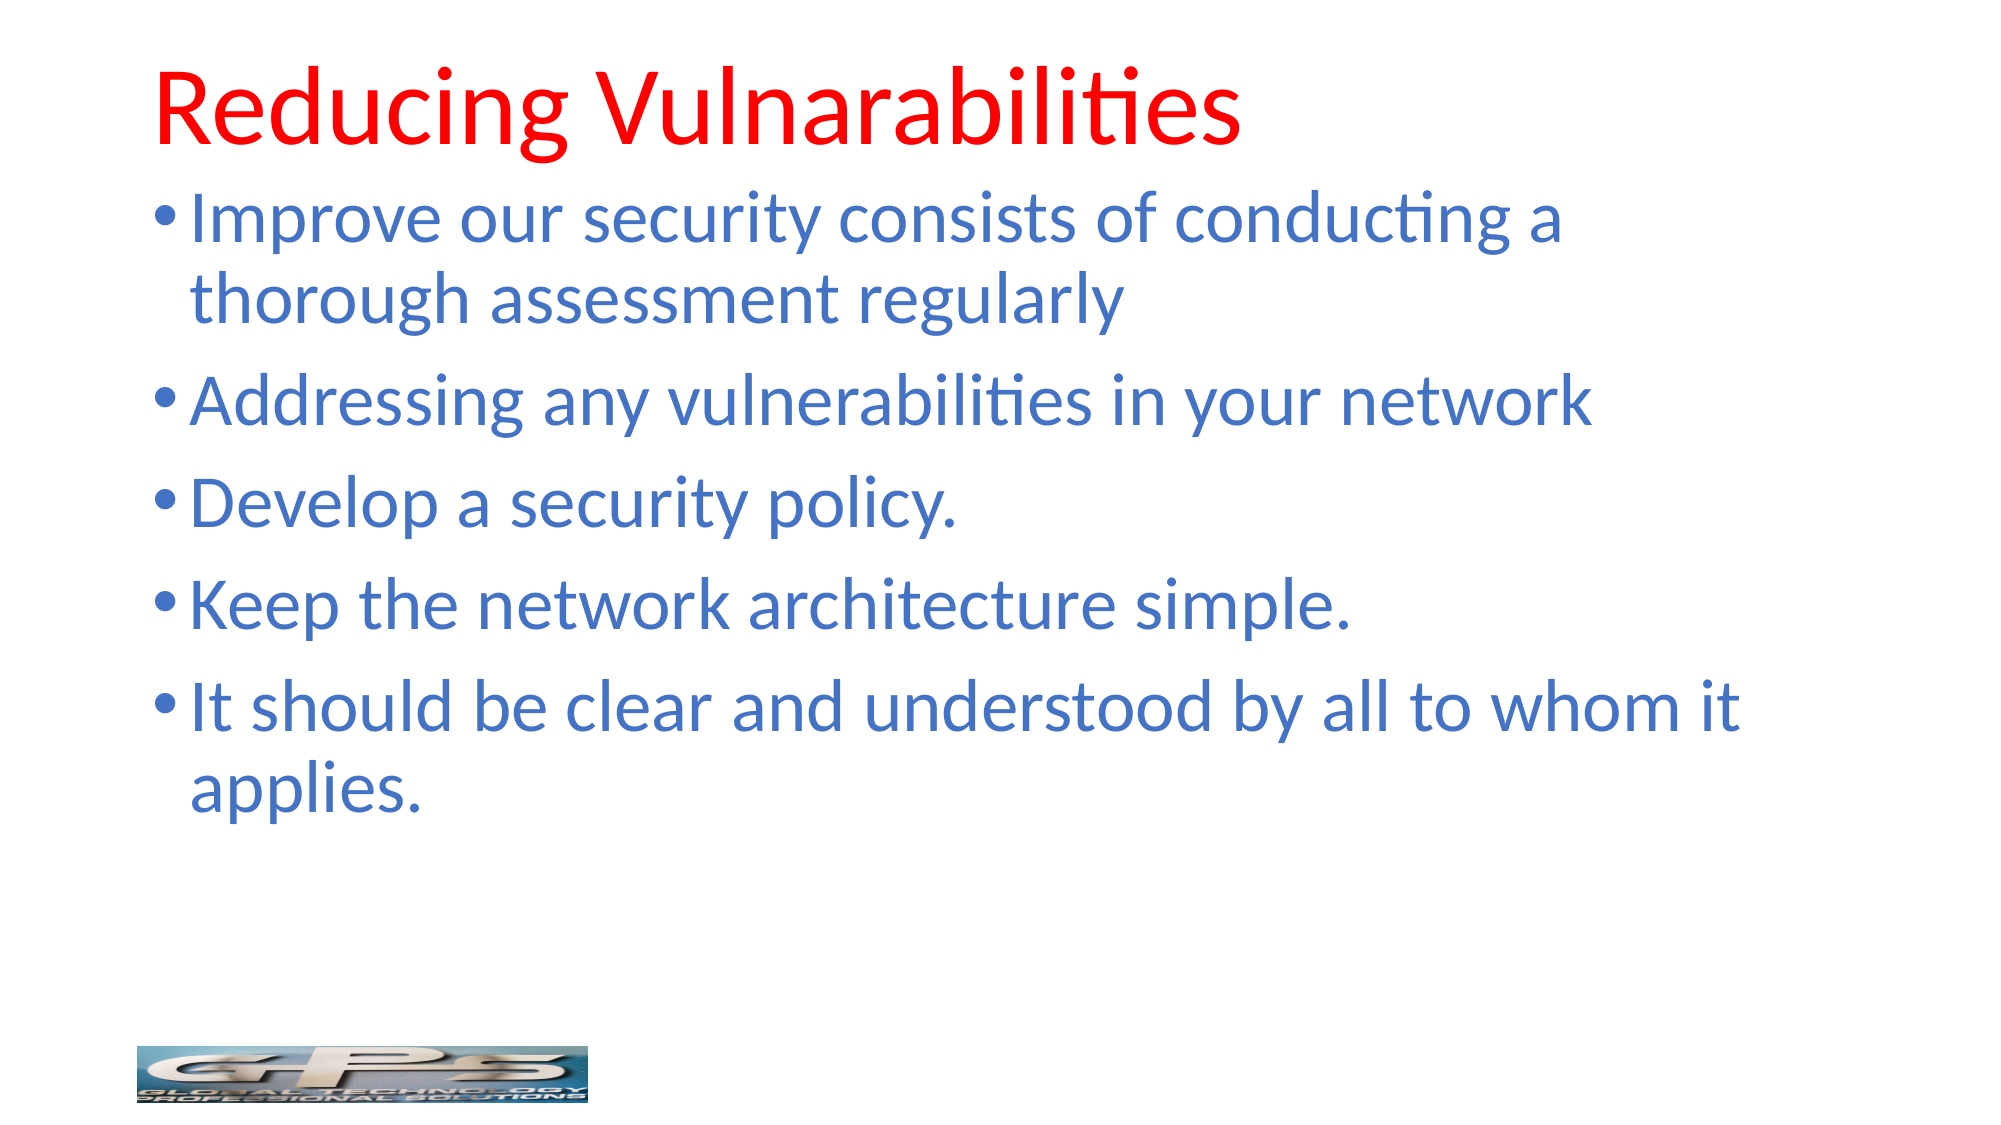

# Reducing Vulnarabilities
Improve our security consists of conducting a thorough assessment regularly
Addressing any vulnerabilities in your network
Develop a security policy.
Keep the network architecture simple.
It should be clear and understood by all to whom it applies.